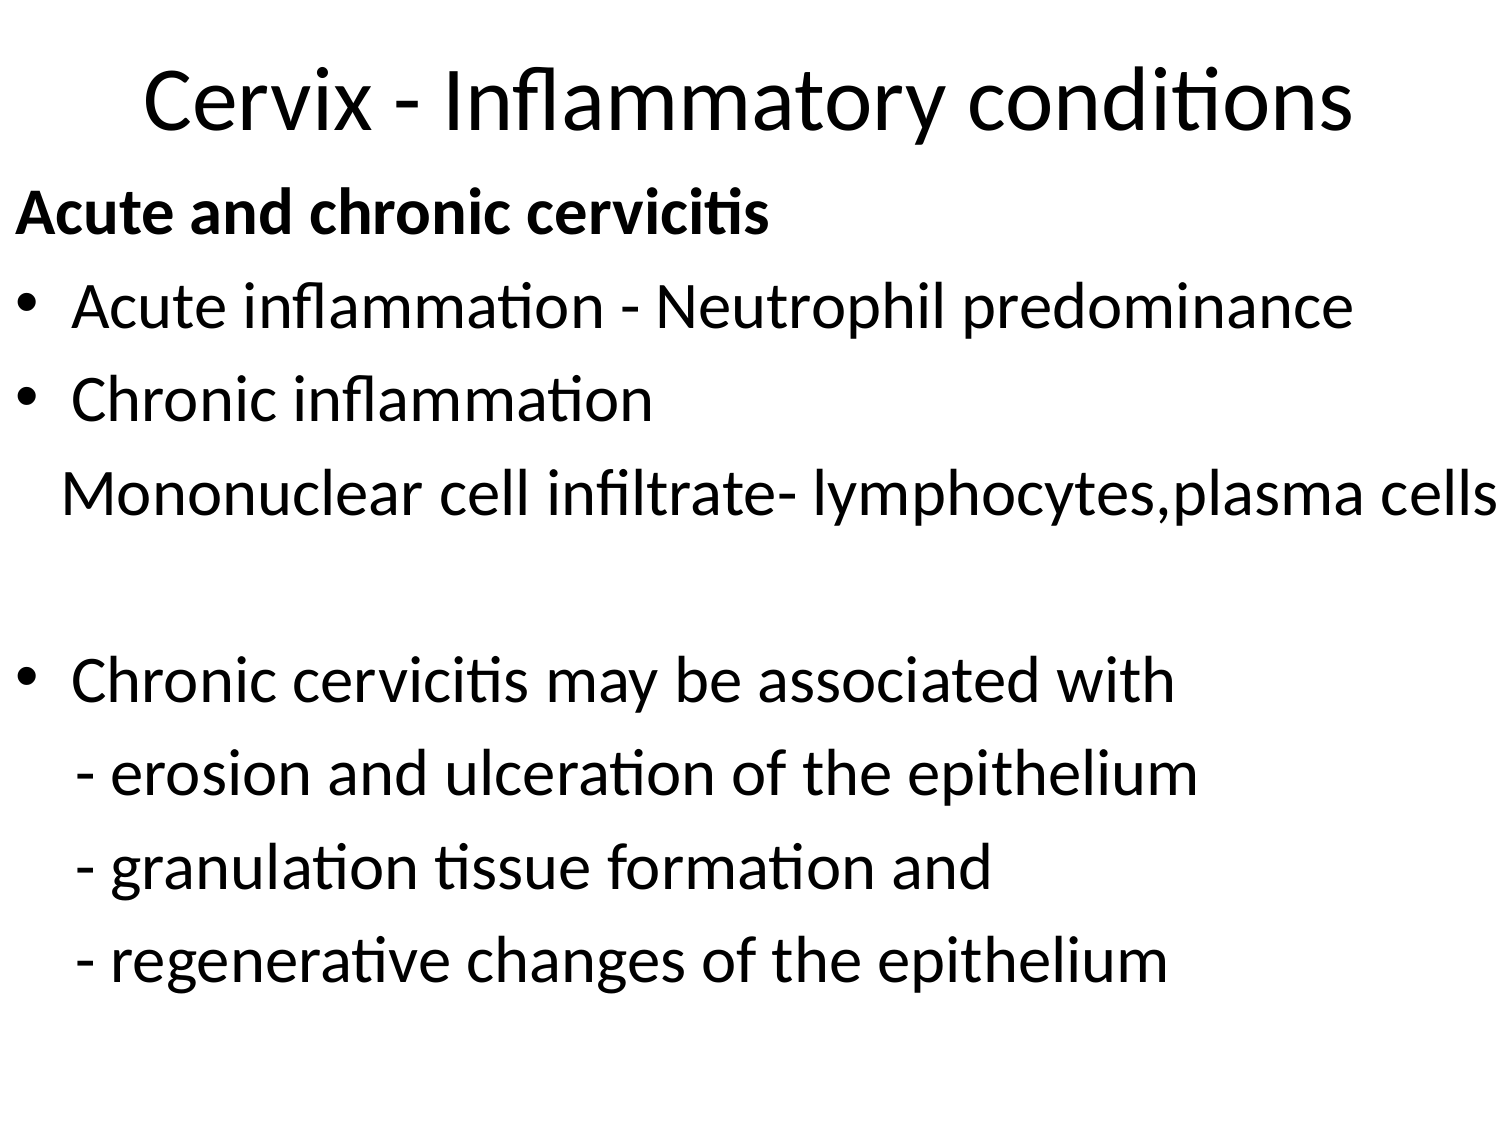

# Cervix - Inflammatory conditions
Acute and chronic cervicitis
Acute inflammation - Neutrophil predominance
Chronic inflammation
   Mononuclear cell infiltrate- lymphocytes,plasma cells

Chronic cervicitis may be associated with
    - erosion and ulceration of the epithelium
    - granulation tissue formation and
    - regenerative changes of the epithelium